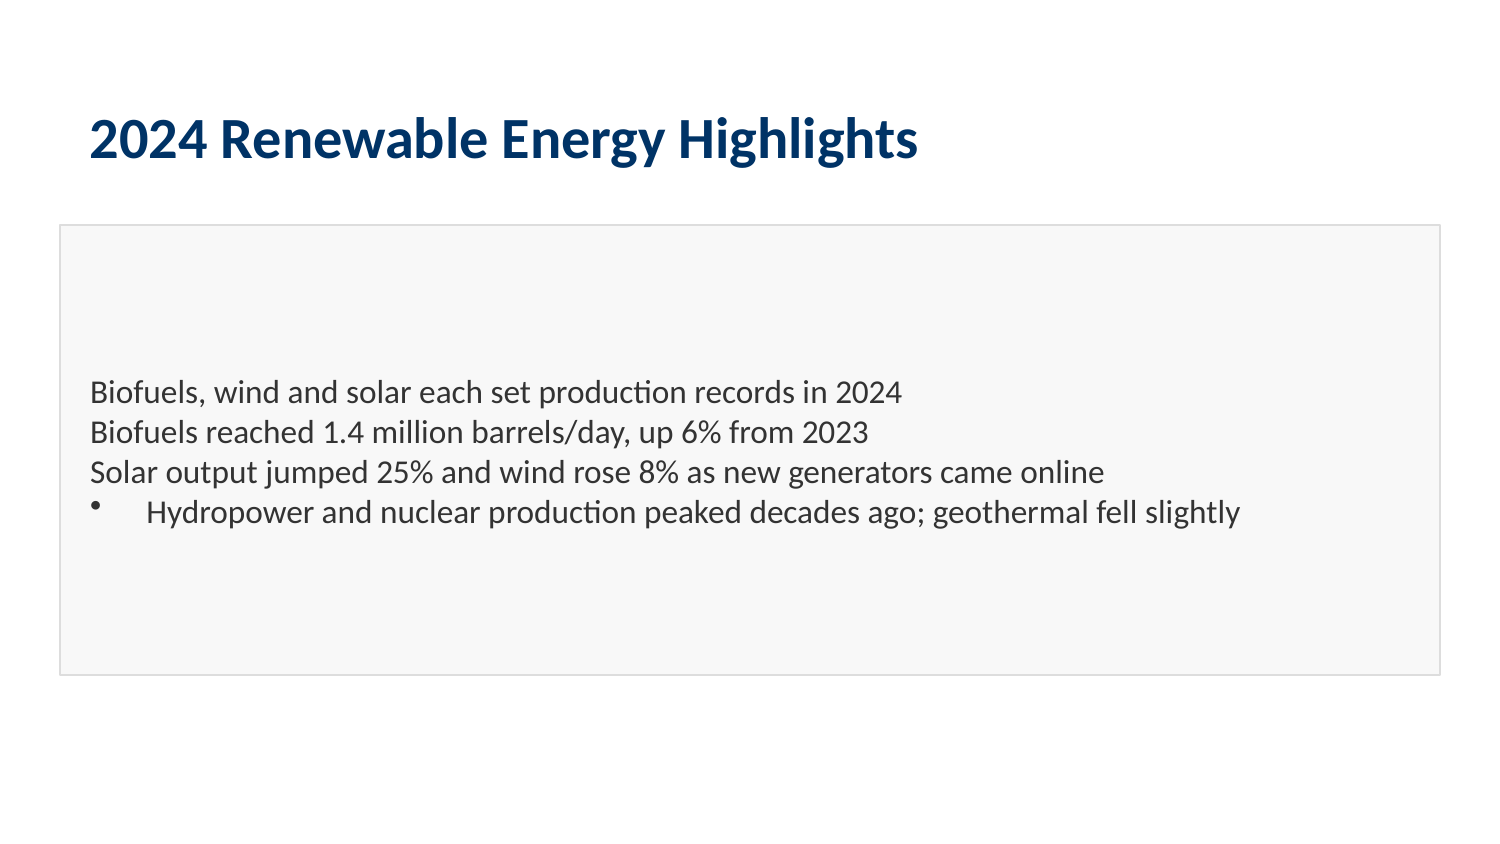

2024 Renewable Energy Highlights

Biofuels, wind and solar each set production records in 2024
Biofuels reached 1.4 million barrels/day, up 6% from 2023
Solar output jumped 25% and wind rose 8% as new generators came online
Hydropower and nuclear production peaked decades ago; geothermal fell slightly